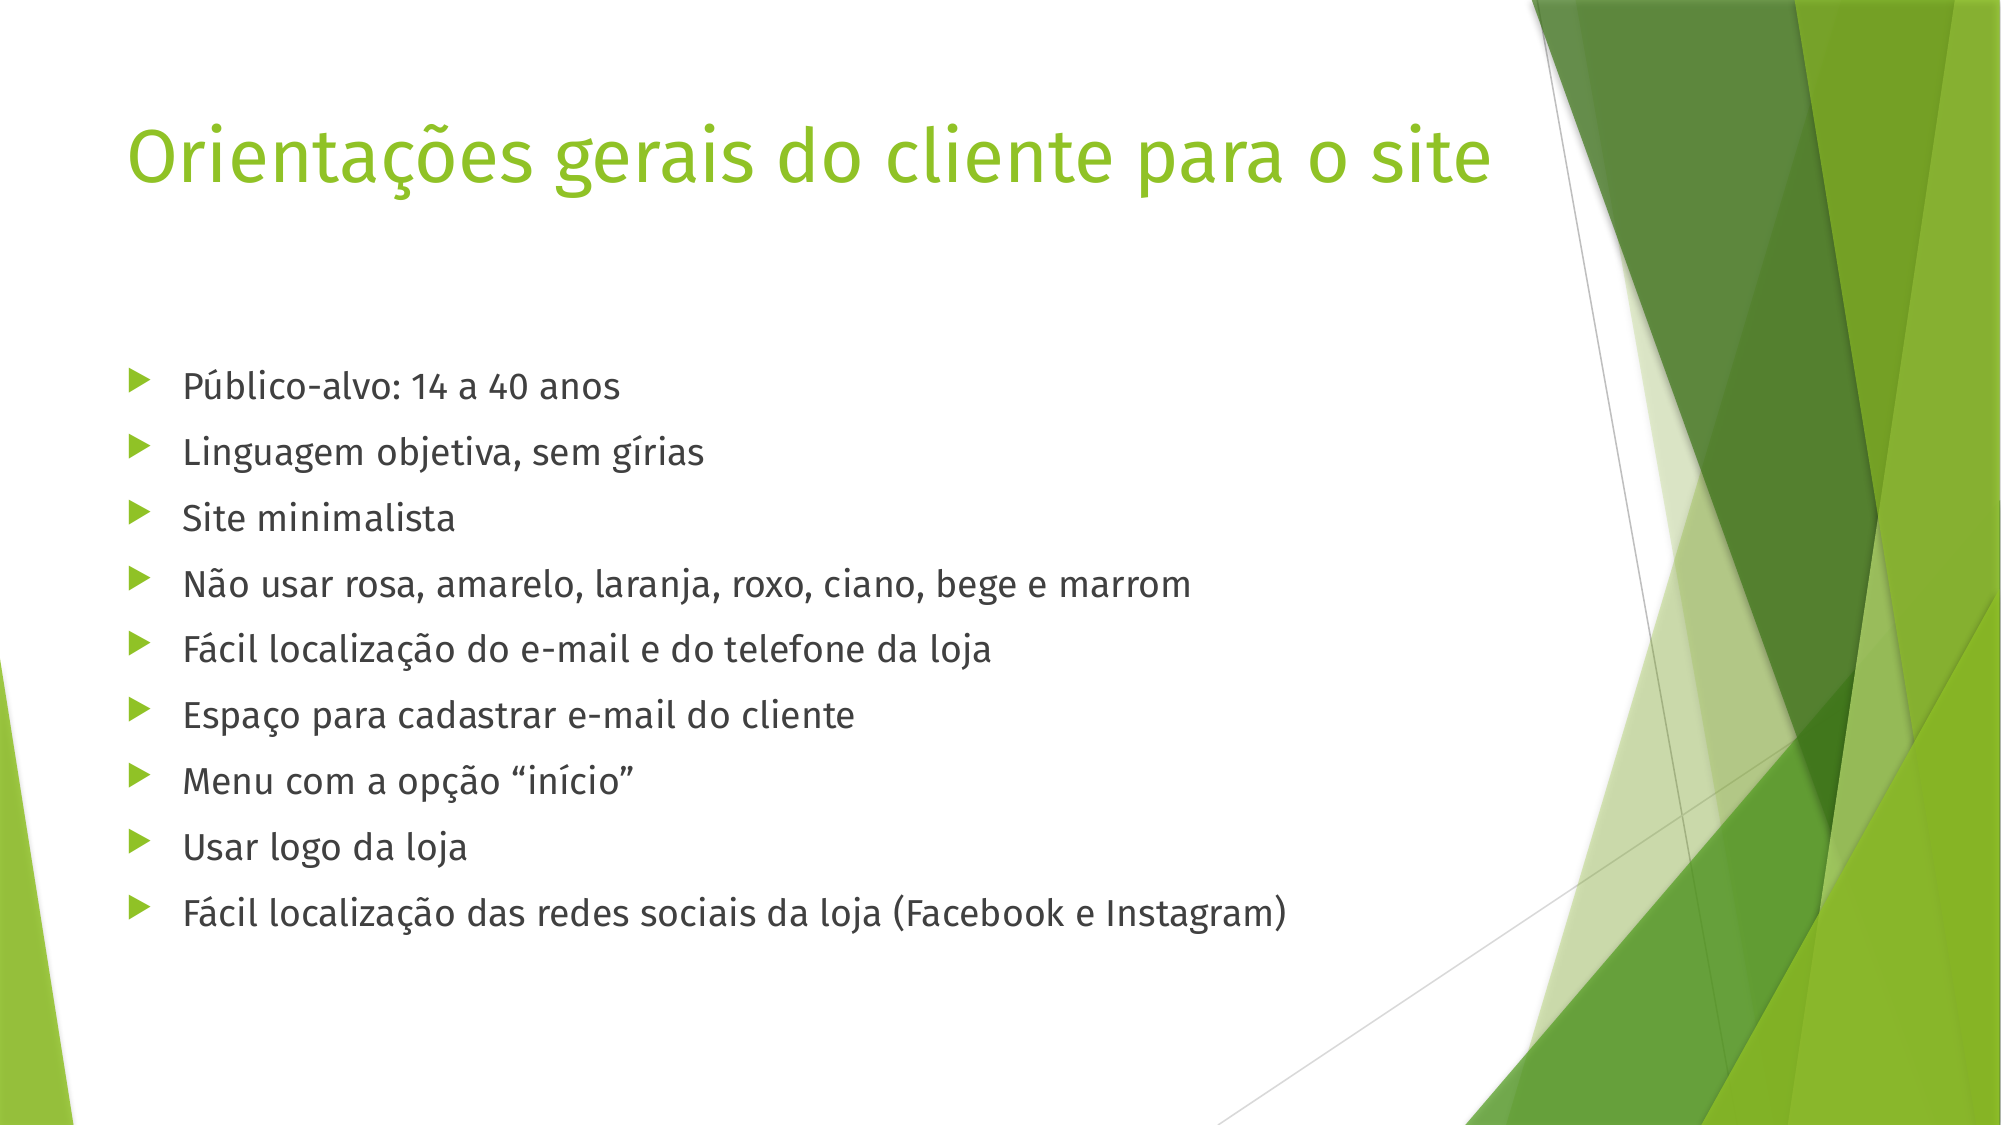

# Orientações gerais do cliente para o site
Público-alvo: 14 a 40 anos
Linguagem objetiva, sem gírias
Site minimalista
Não usar rosa, amarelo, laranja, roxo, ciano, bege e marrom
Fácil localização do e-mail e do telefone da loja
Espaço para cadastrar e-mail do cliente
Menu com a opção “início”
Usar logo da loja
Fácil localização das redes sociais da loja (Facebook e Instagram)